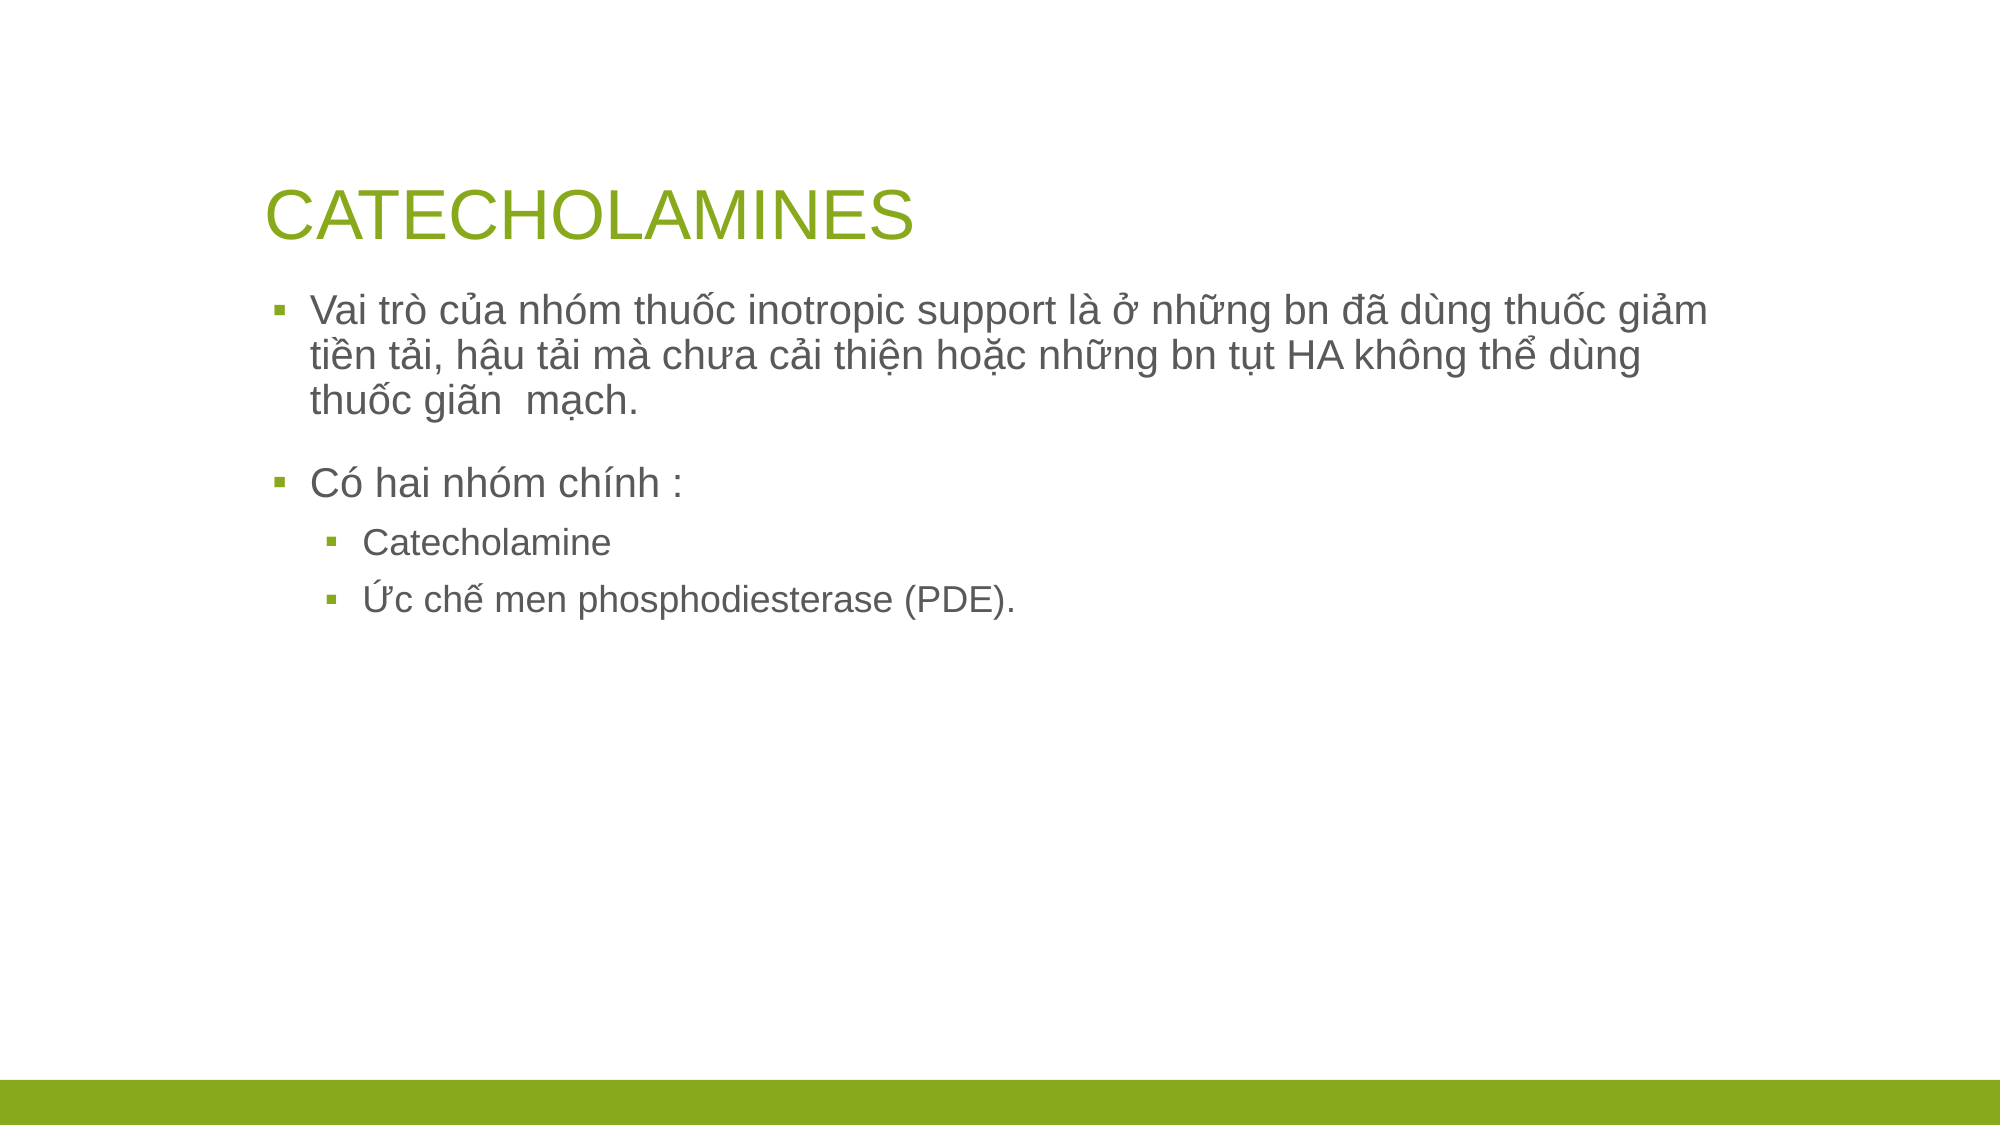

# CATECHOLAMINES
Vai trò của nhóm thuốc inotropic support là ở những bn đã dùng thuốc giảm tiền tải, hậu tải mà chưa cải thiện hoặc những bn tụt HA không thể dùng thuốc giãn  mạch.
Có hai nhóm chính :
Catecholamine
Ức chế men phosphodiesterase (PDE).